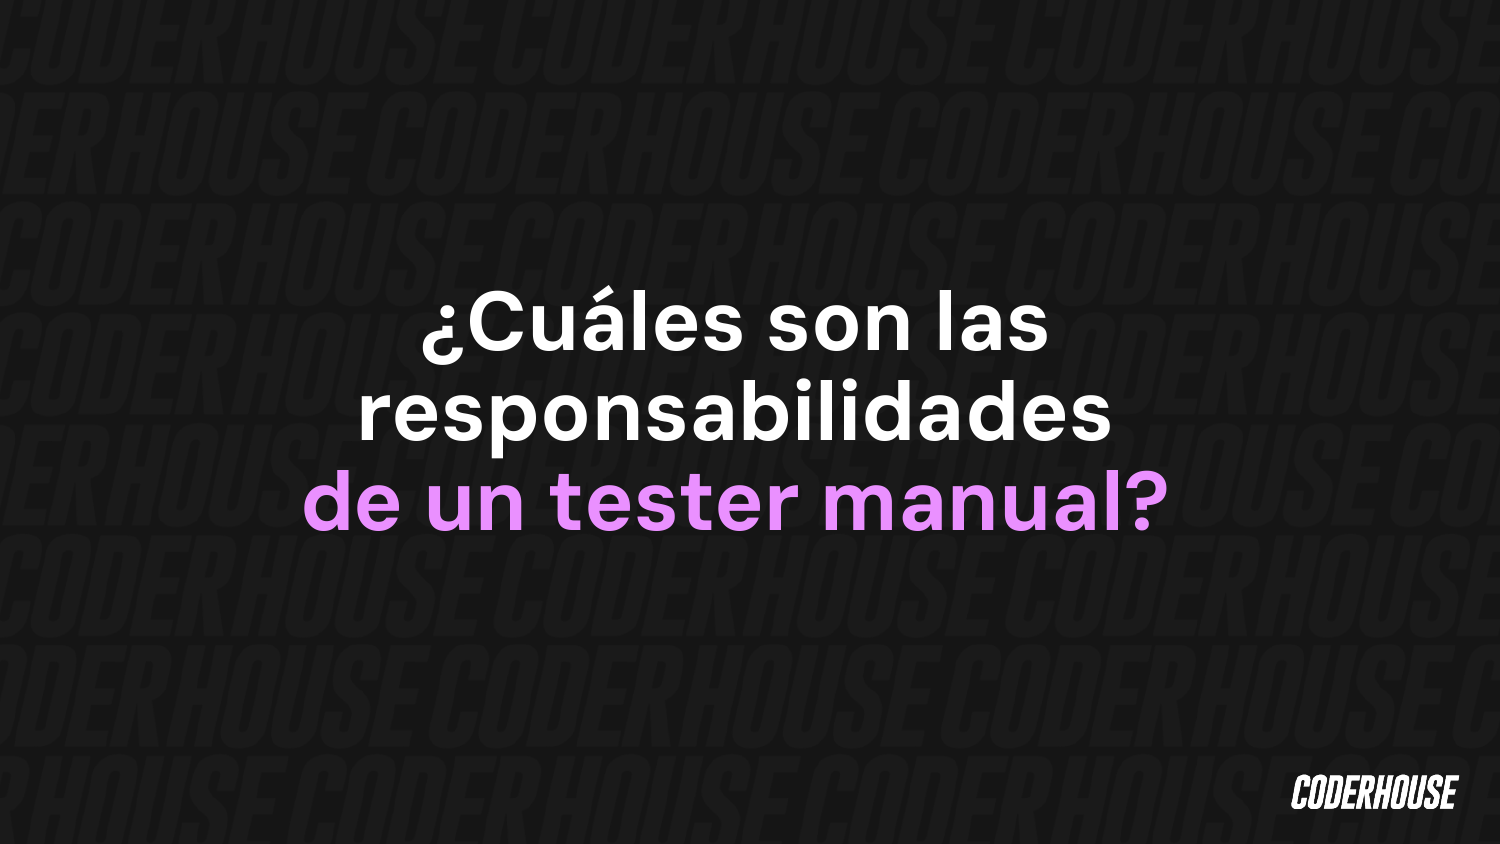

¿Cuáles son las responsabilidades
de un tester manual?